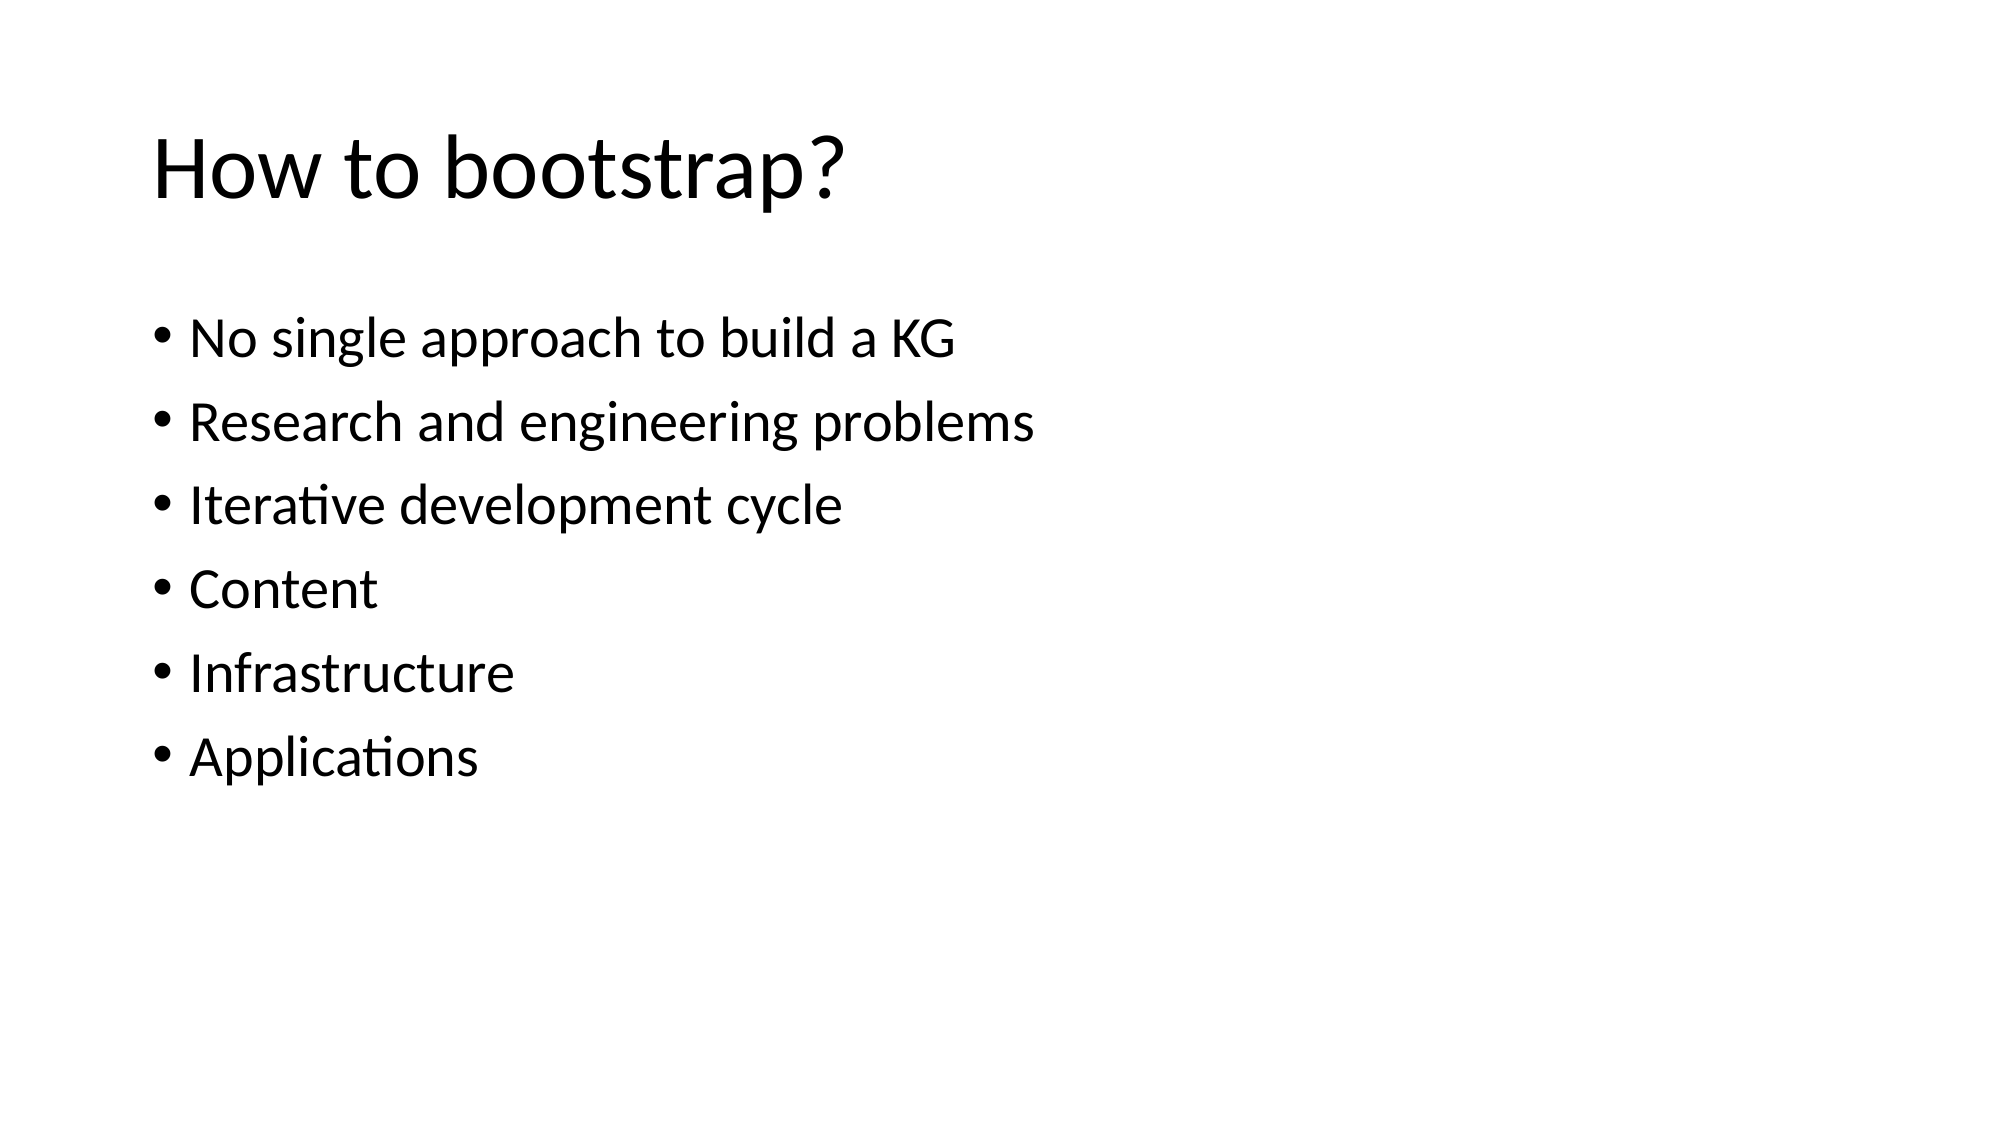

# How to bootstrap?
No single approach to build a KG
Research and engineering problems
Iterative development cycle
Content
Infrastructure
Applications